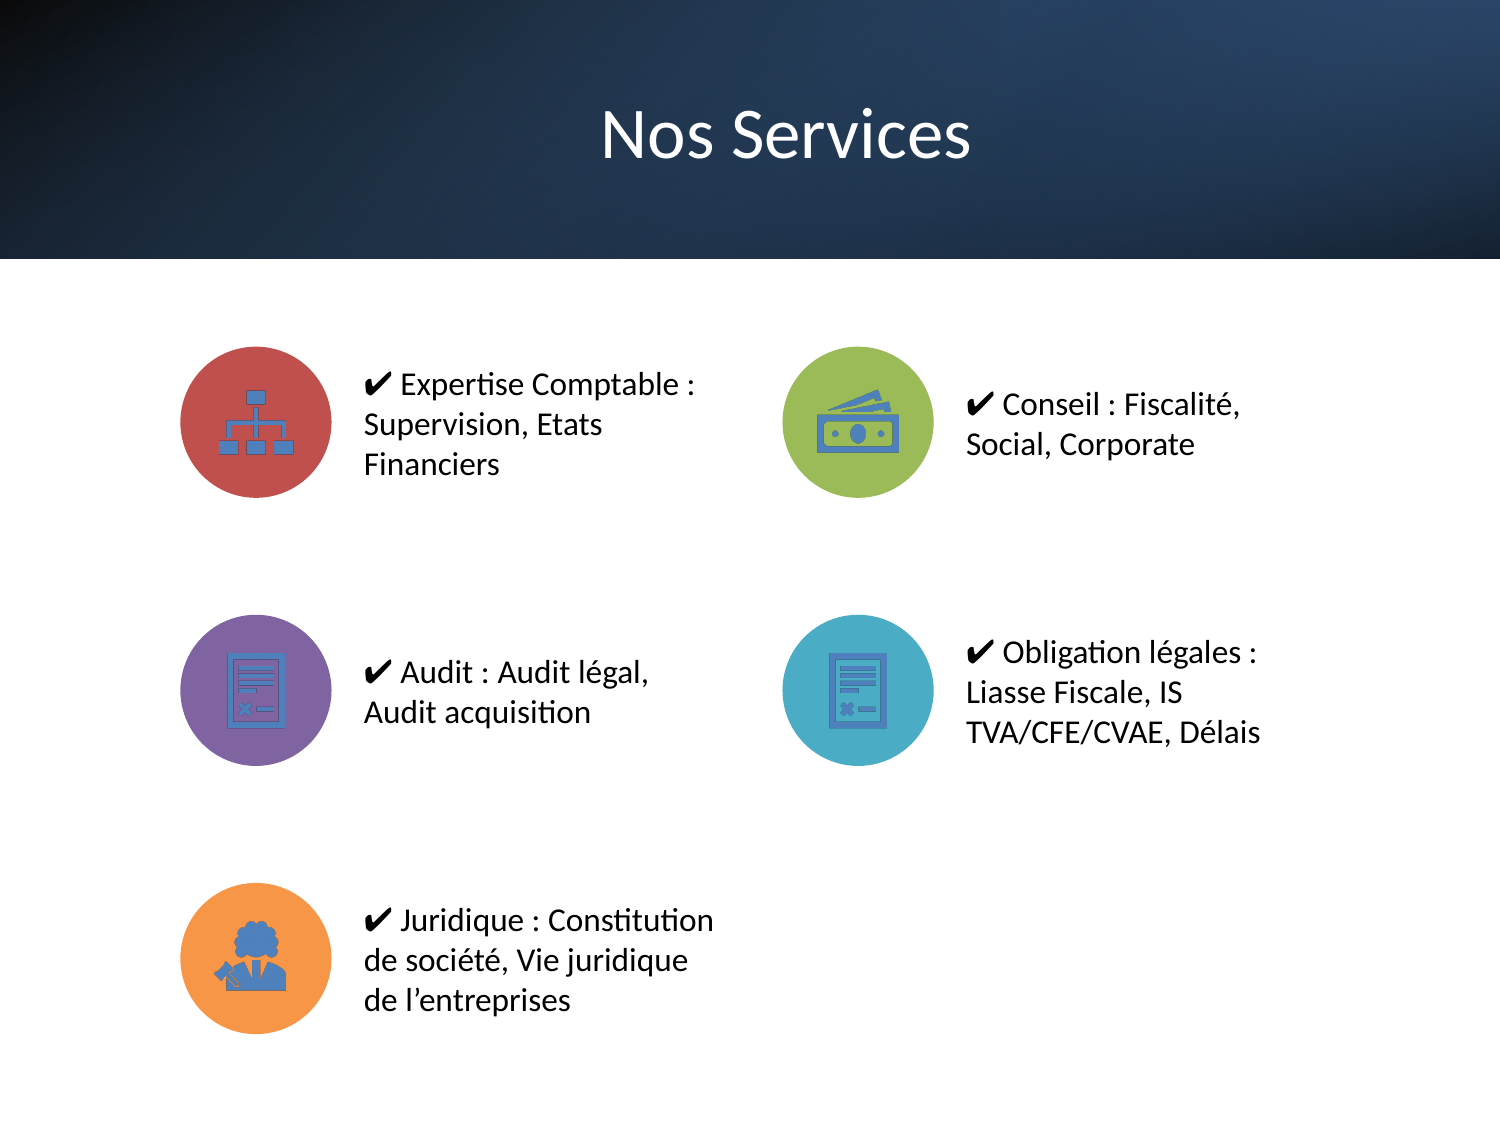

# Nos Services
✔ Expertise Comptable : Supervision, Etats Financiers
✔ Conseil : Fiscalité, Social, Corporate
✔ Audit : Audit légal, Audit acquisition
✔ Obligation légales :  Liasse Fiscale, IS TVA/CFE/CVAE, Délais
✔ Juridique : Constitution de société, Vie juridique de l’entreprises